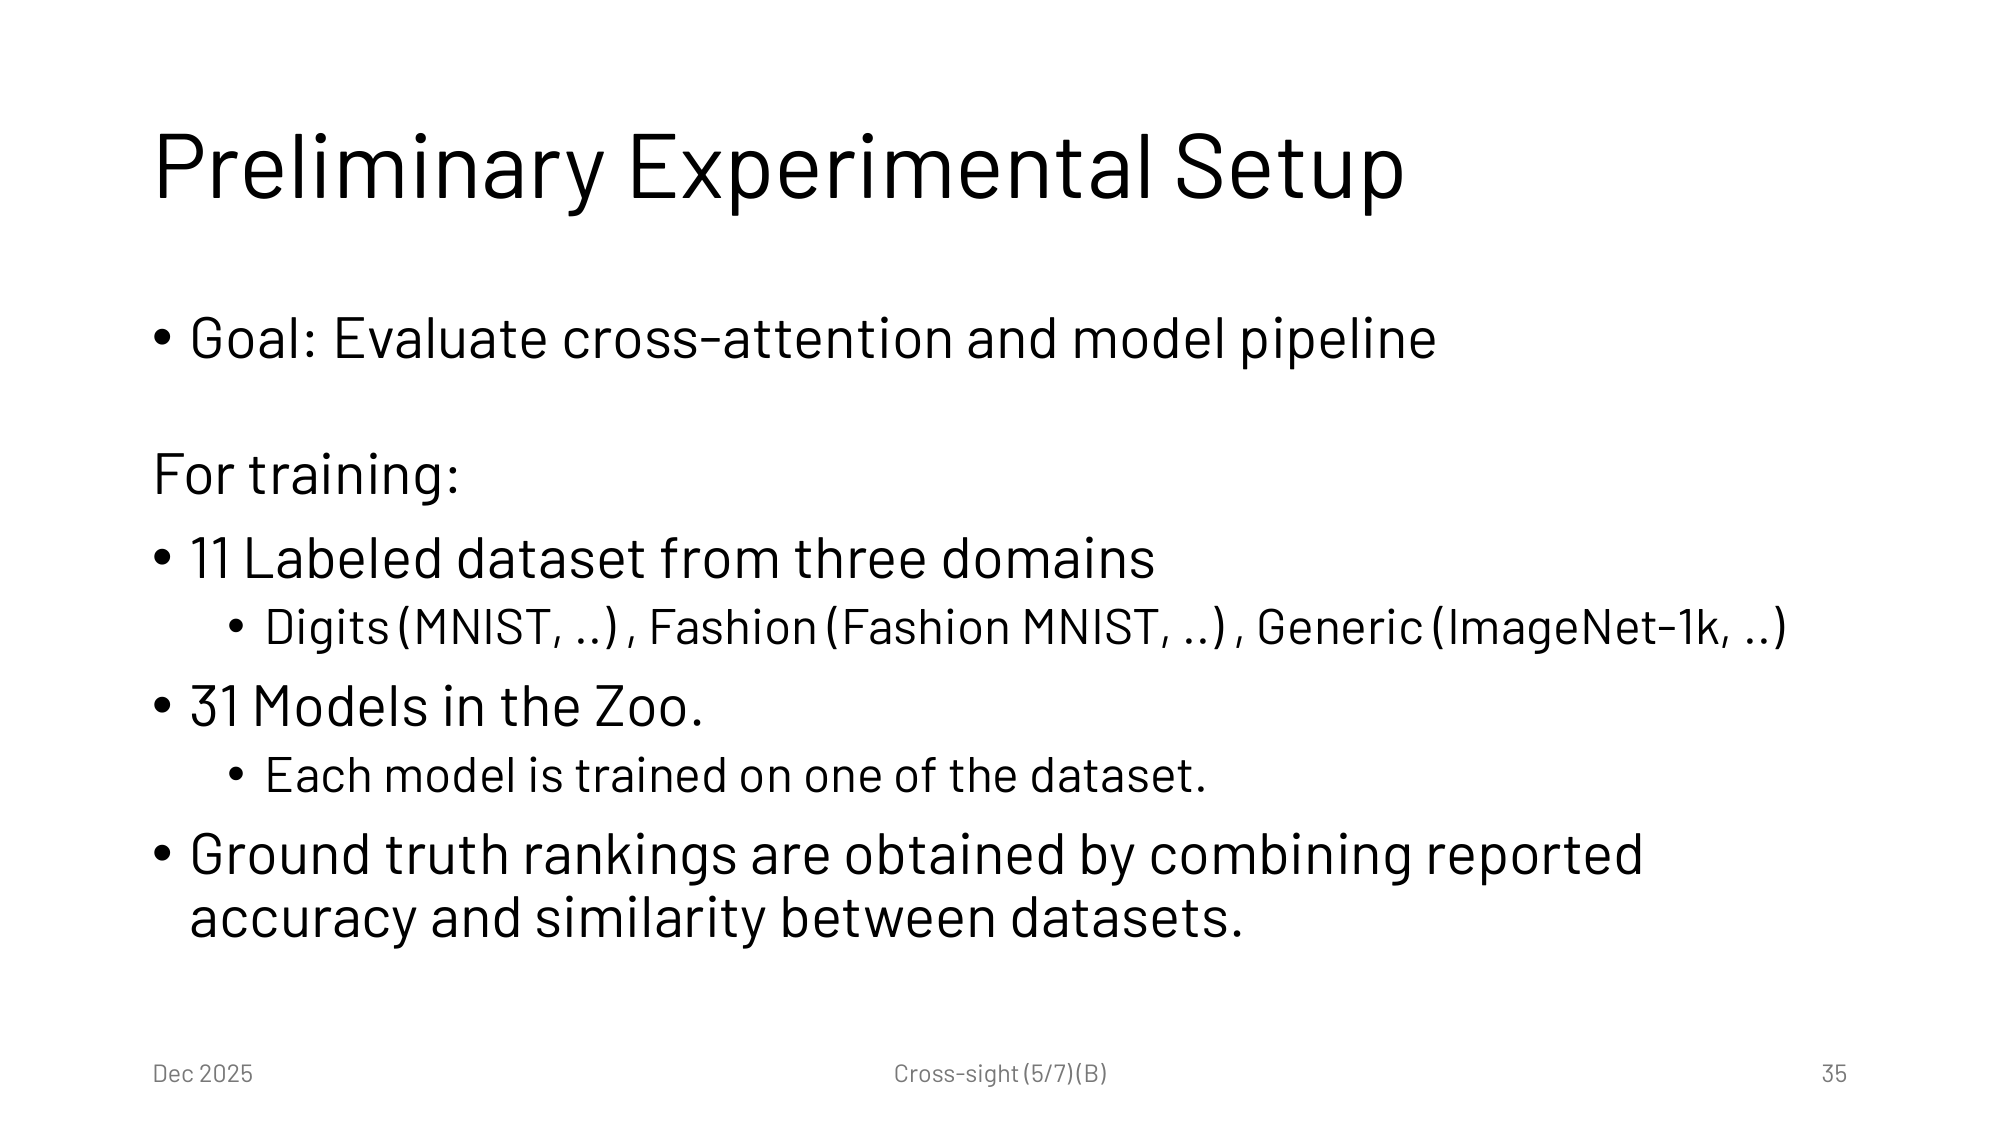

# Preliminary Experimental Setup
Goal: Evaluate cross-attention and model pipeline

For training:
11 Labeled dataset from three domains
Digits (MNIST, ..) , Fashion (Fashion MNIST, ..) , Generic (ImageNet-1k, ..)
31 Models in the Zoo.
Each model is trained on one of the dataset.
Ground truth rankings are obtained by combining reported accuracy and similarity between datasets.
Dec 2025
Cross-sight (5/7) (B)
35